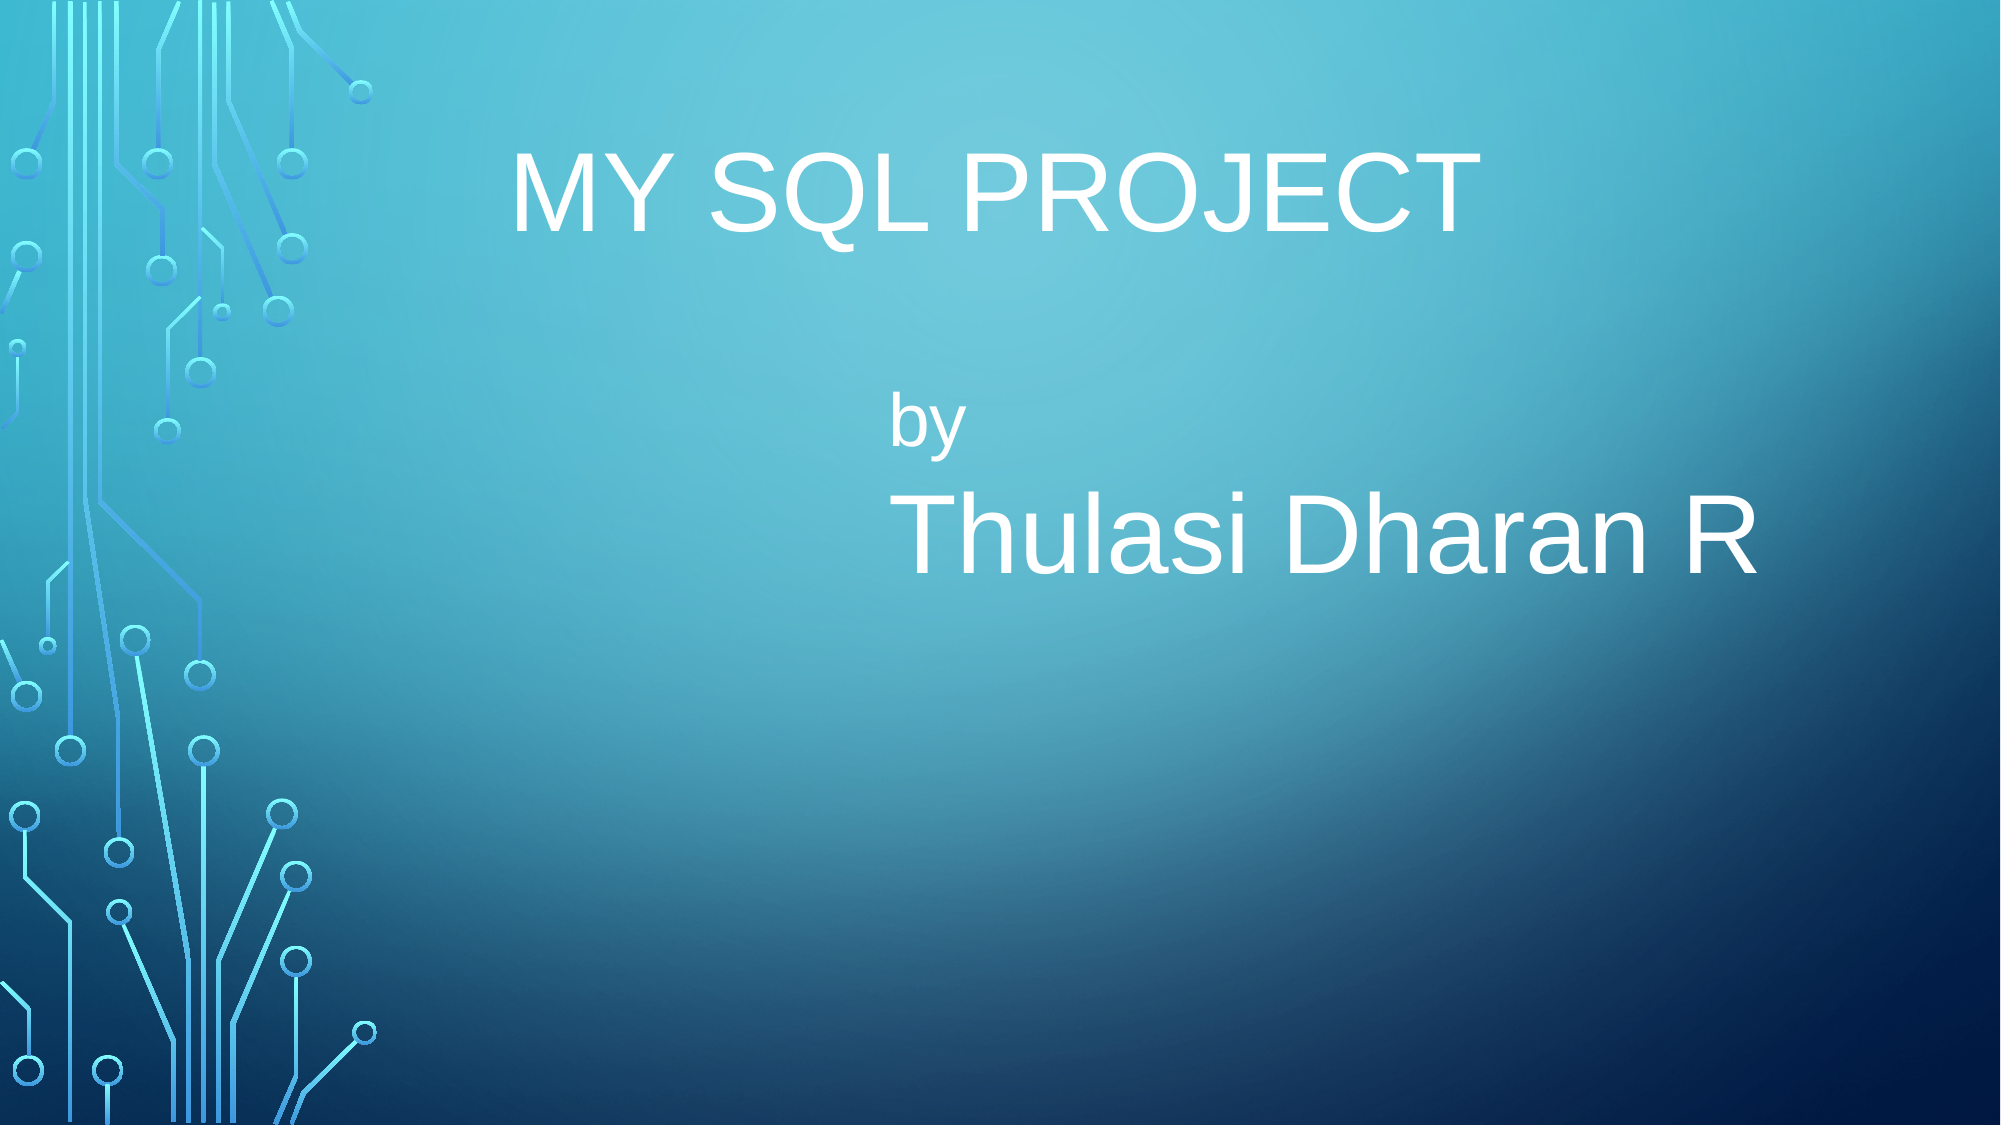

MY SQL PROJECT
by
Thulasi Dharan R